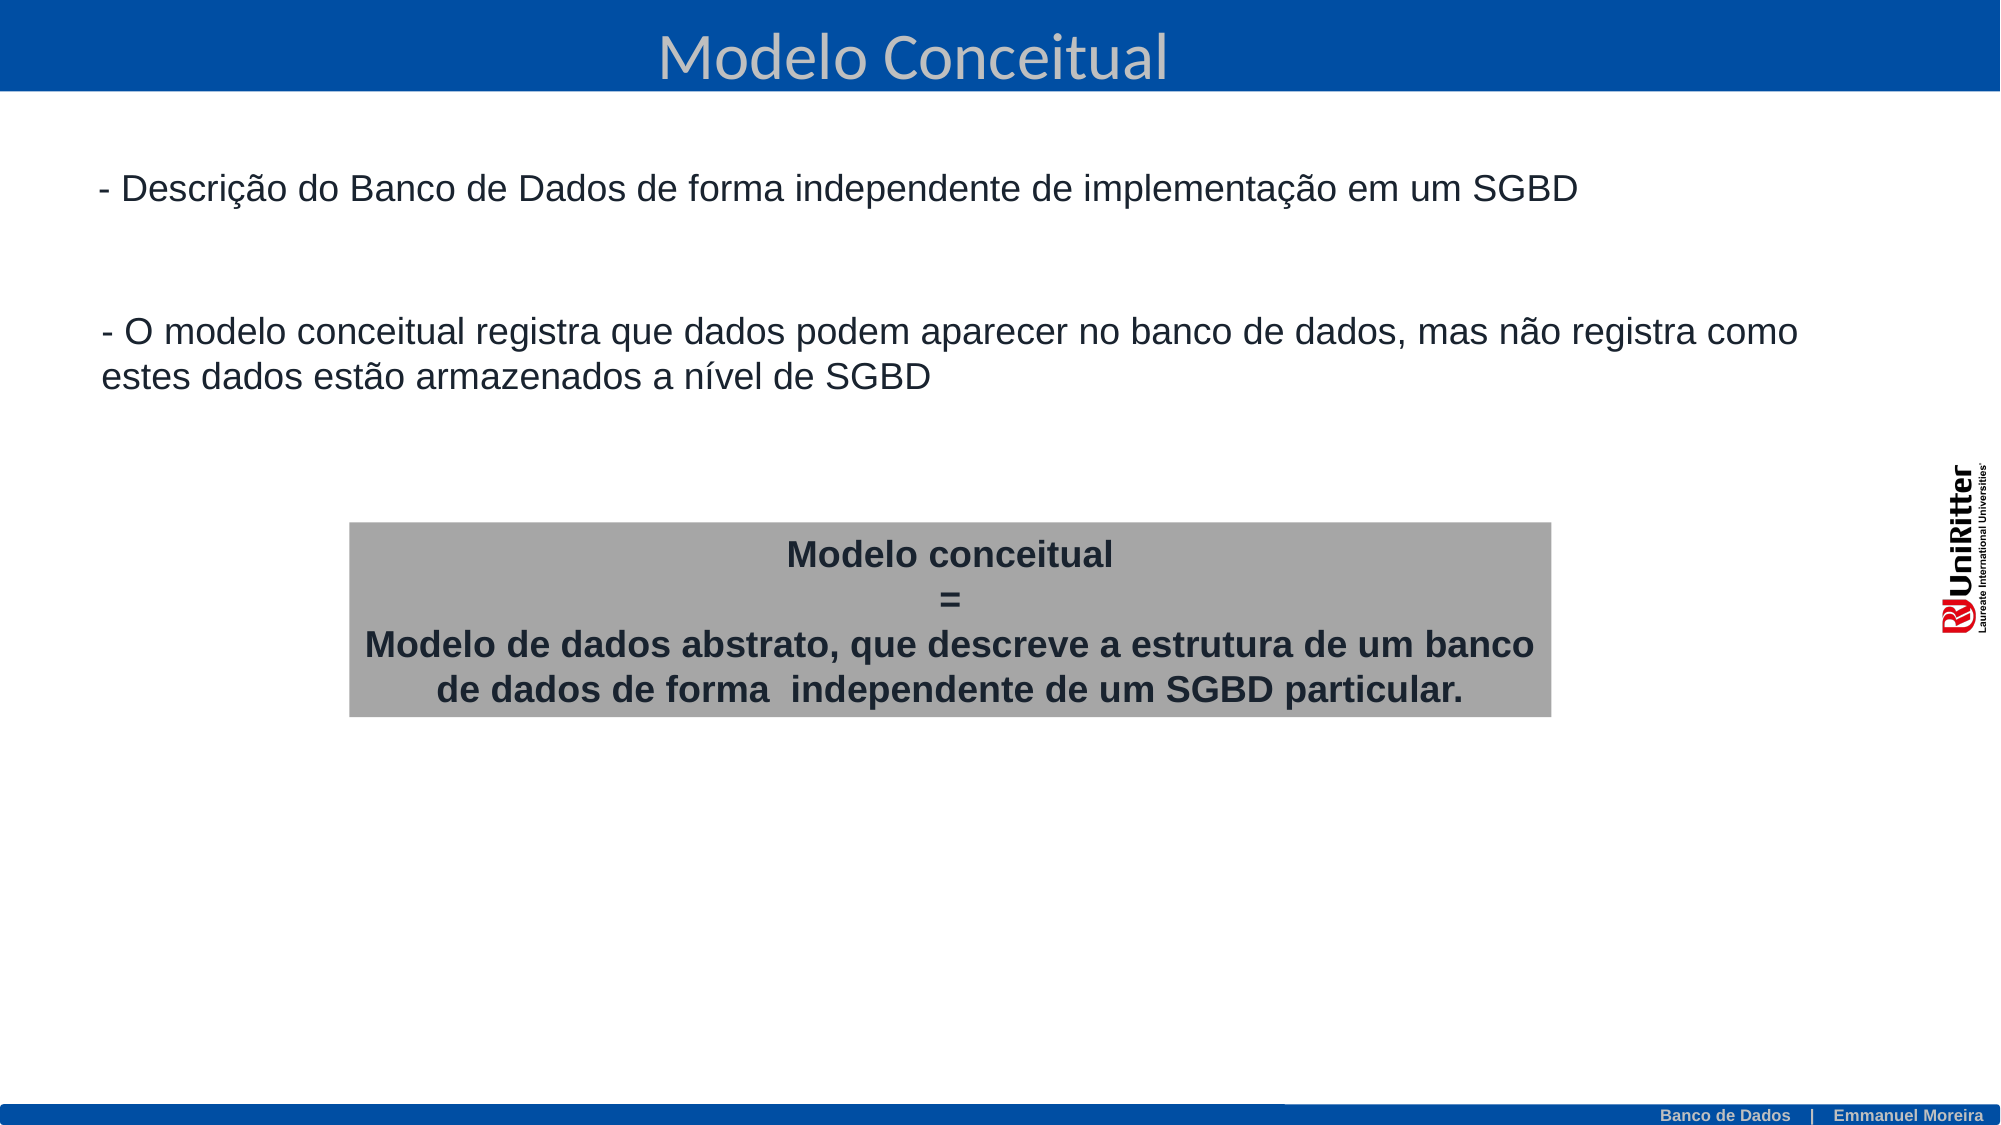

Modelo Conceitual
- Descrição do Banco de Dados de forma independente de implementação em um SGBD
- O modelo conceitual registra que dados podem aparecer no banco de dados, mas não registra como
estes dados estão armazenados a nível de SGBD
Modelo conceitual
=
Modelo de dados abstrato, que descreve a estrutura de um banco de dados de forma  independente de um SGBD particular.